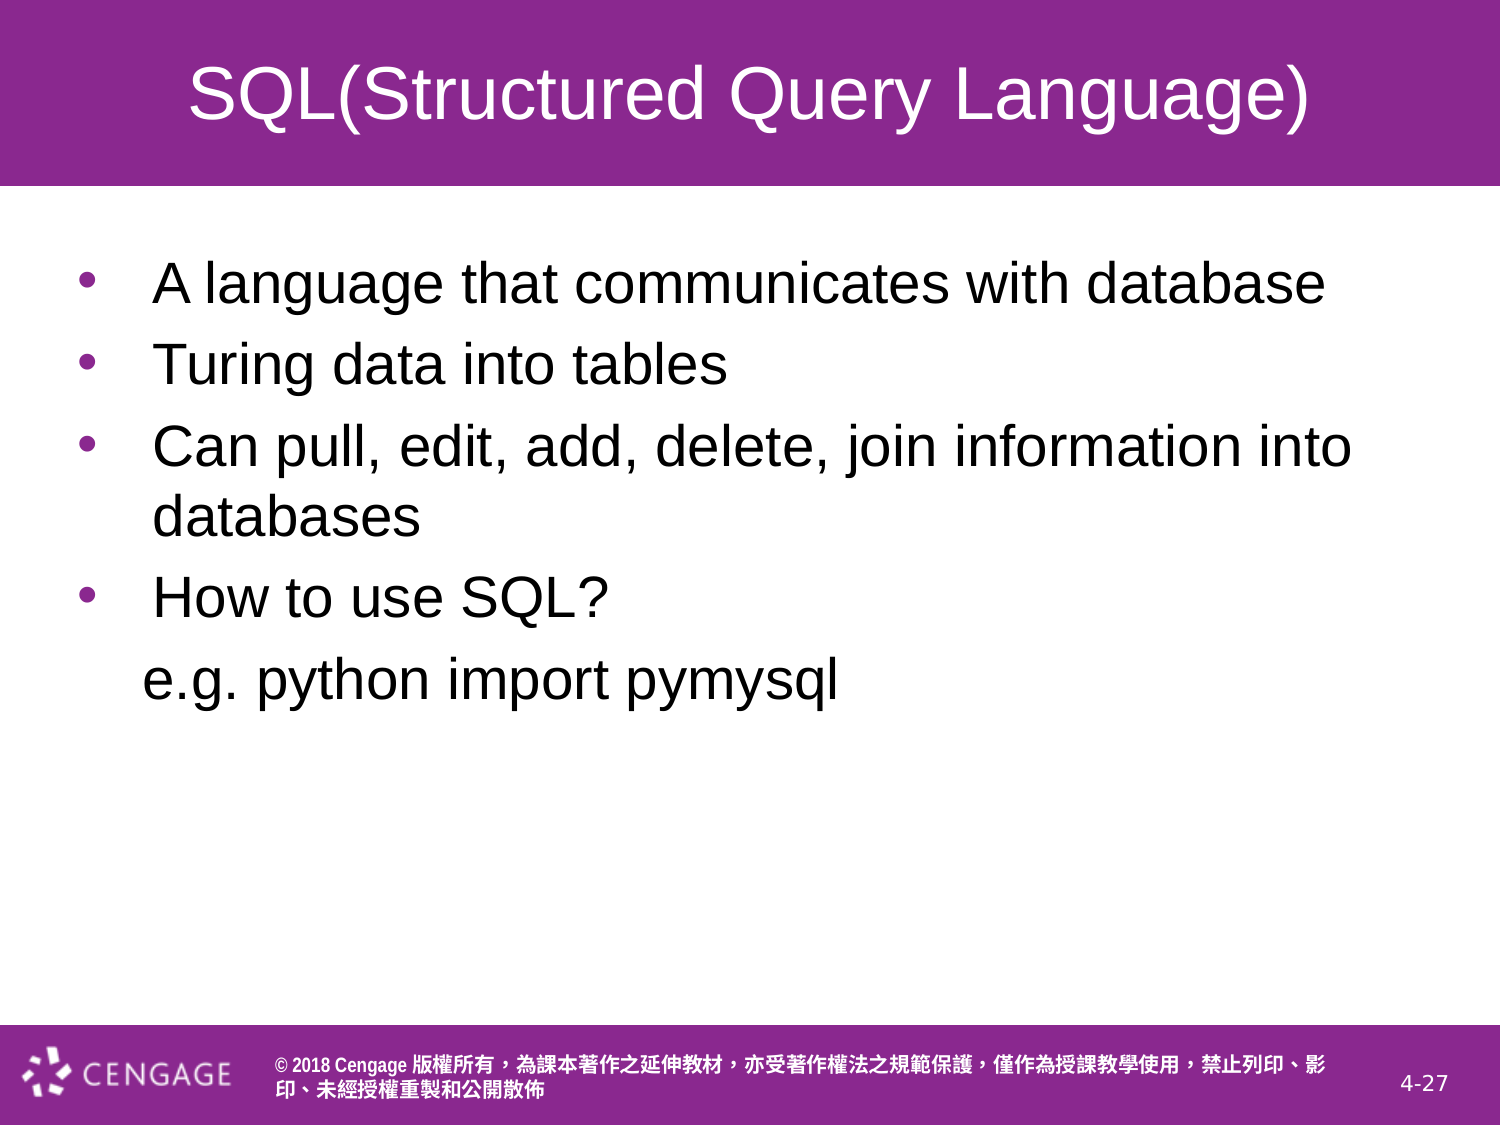

# SQL(Structured Query Language)
A language that communicates with database
Turing data into tables
Can pull, edit, add, delete, join information into databases
How to use SQL?
    e.g. python import pymysql